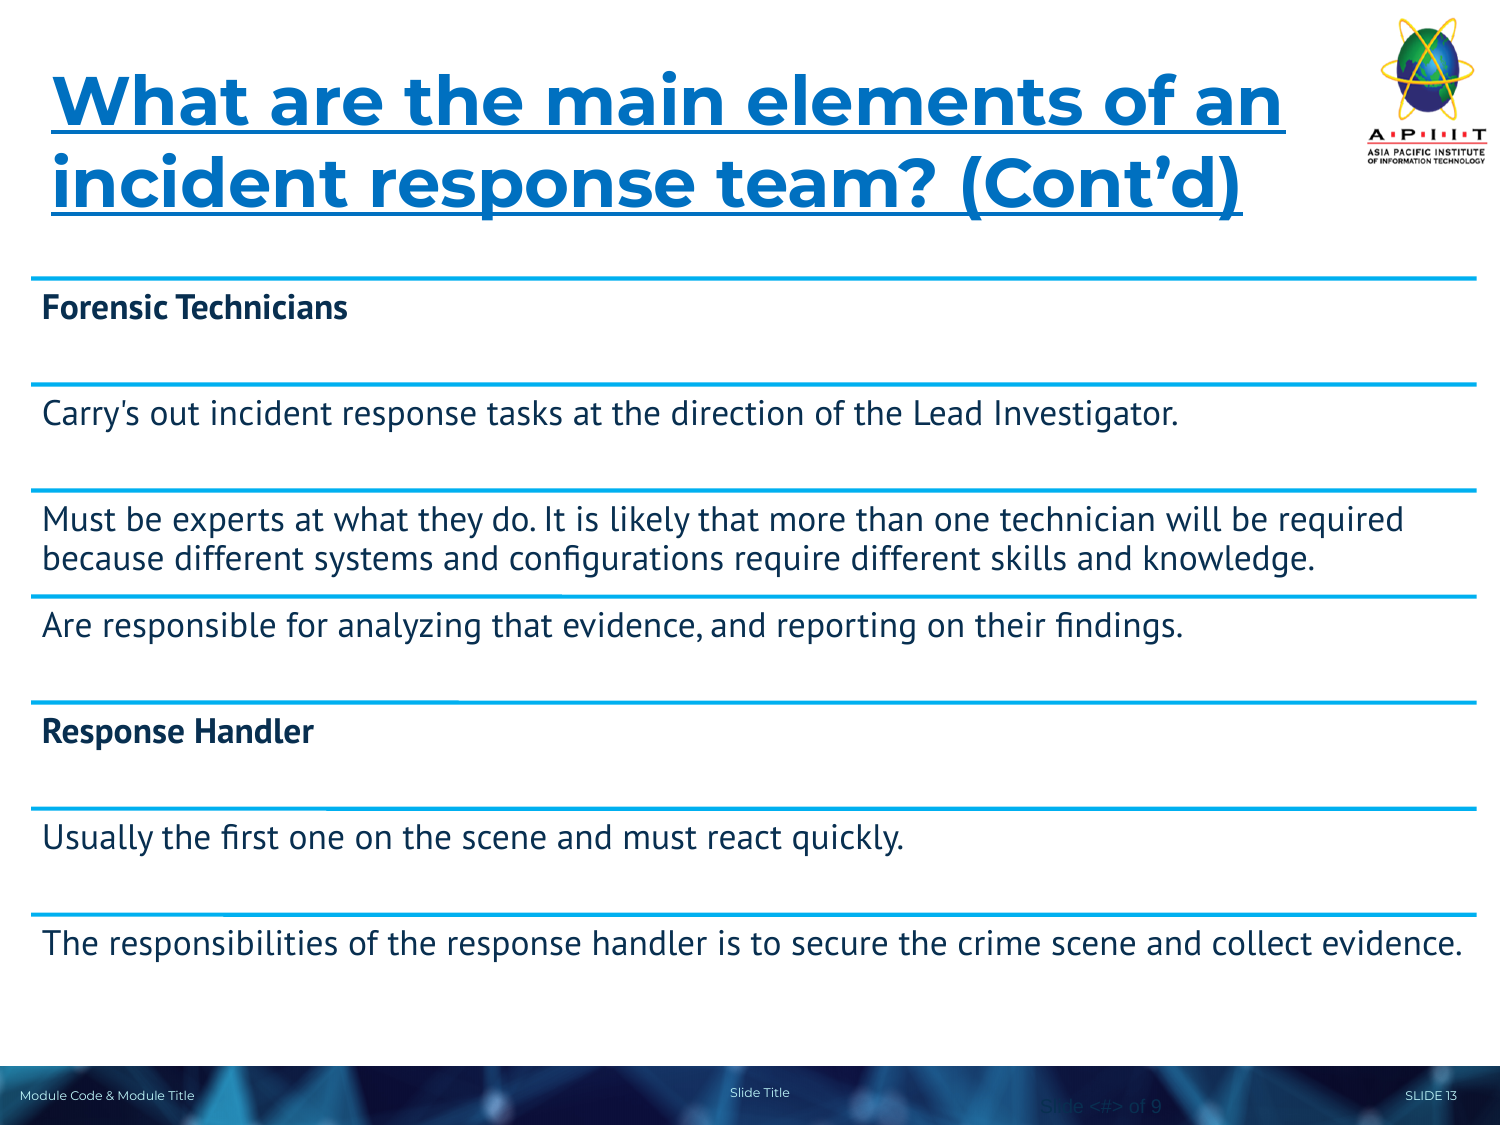

# What are the main elements of an incident response team? (Cont’d)
Forensic Technicians
Carry's out incident response tasks at the direction of the Lead Investigator.
Must be experts at what they do. It is likely that more than one technician will be required because different systems and configurations require different skills and knowledge.
Are responsible for analyzing that evidence, and reporting on their findings.
Response Handler
Usually the first one on the scene and must react quickly.
The responsibilities of the response handler is to secure the crime scene and collect evidence.
Slide <#> of 9